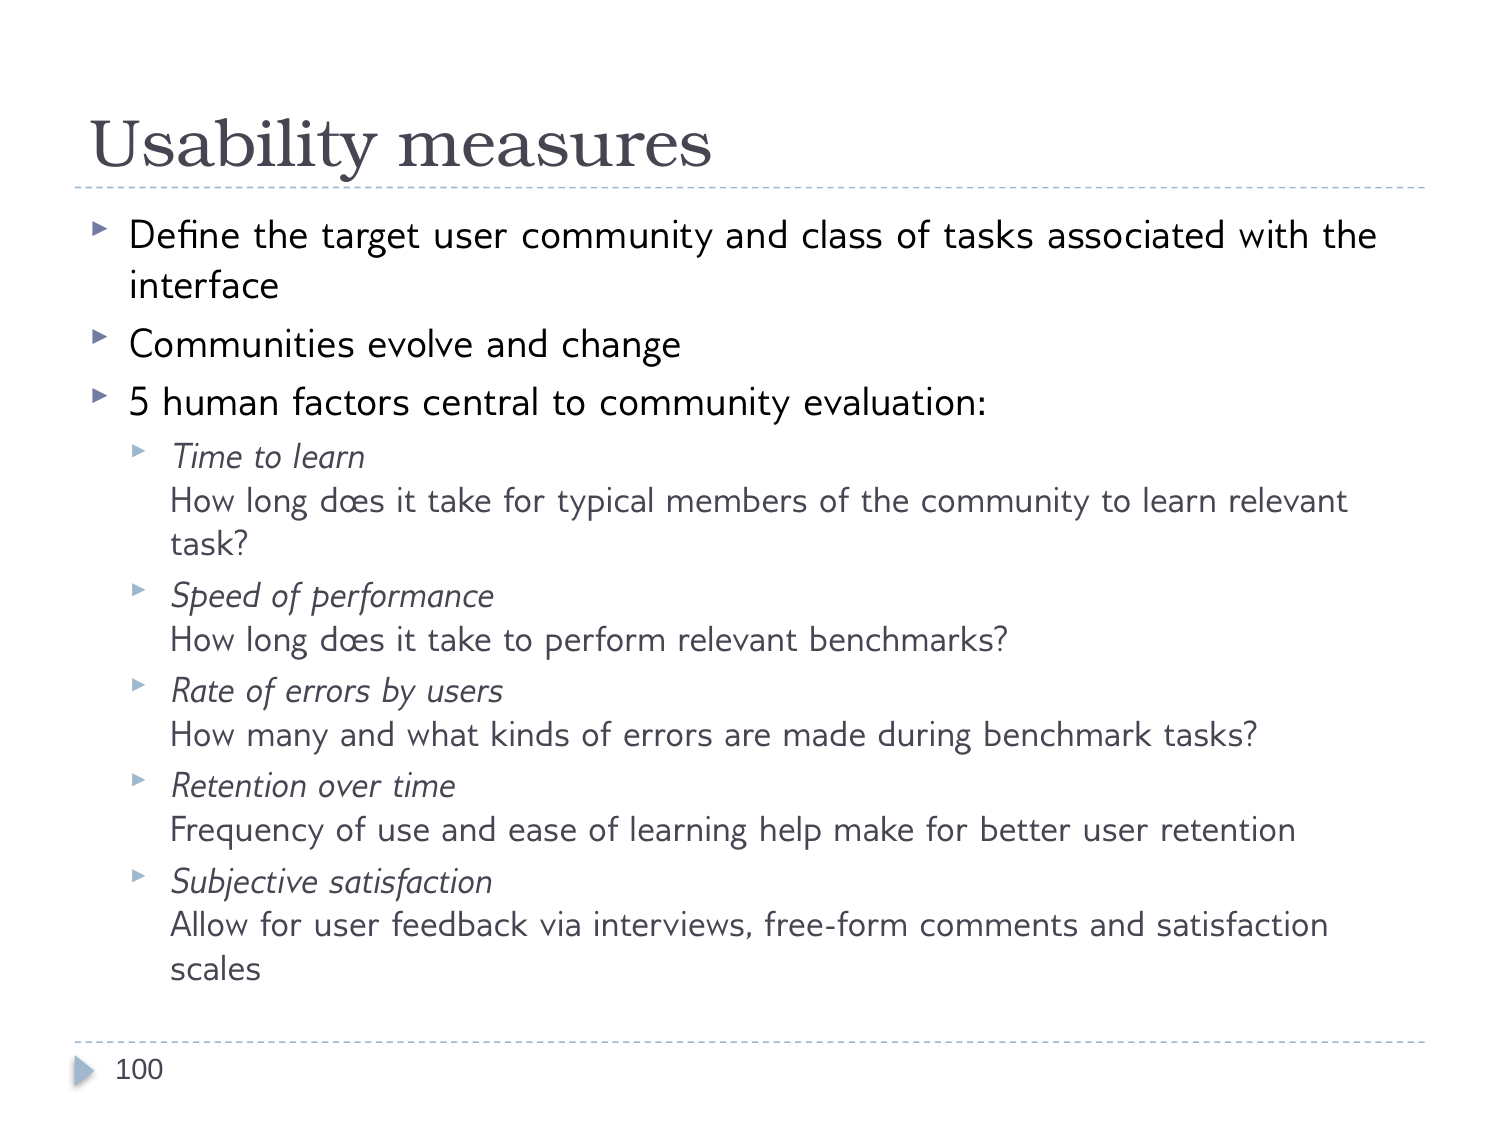

# Usability measures
Define the target user community and class of tasks associated with the interface
Communities evolve and change
5 human factors central to community evaluation:
Time to learn
How long does it take for typical members of the community to learn relevant task?
Speed of performance
How long does it take to perform relevant benchmarks?
Rate of errors by users
How many and what kinds of errors are made during benchmark tasks?
Retention over time
Frequency of use and ease of learning help make for better user retention
Subjective satisfaction
Allow for user feedback via interviews, free-form comments and satisfaction scales
100